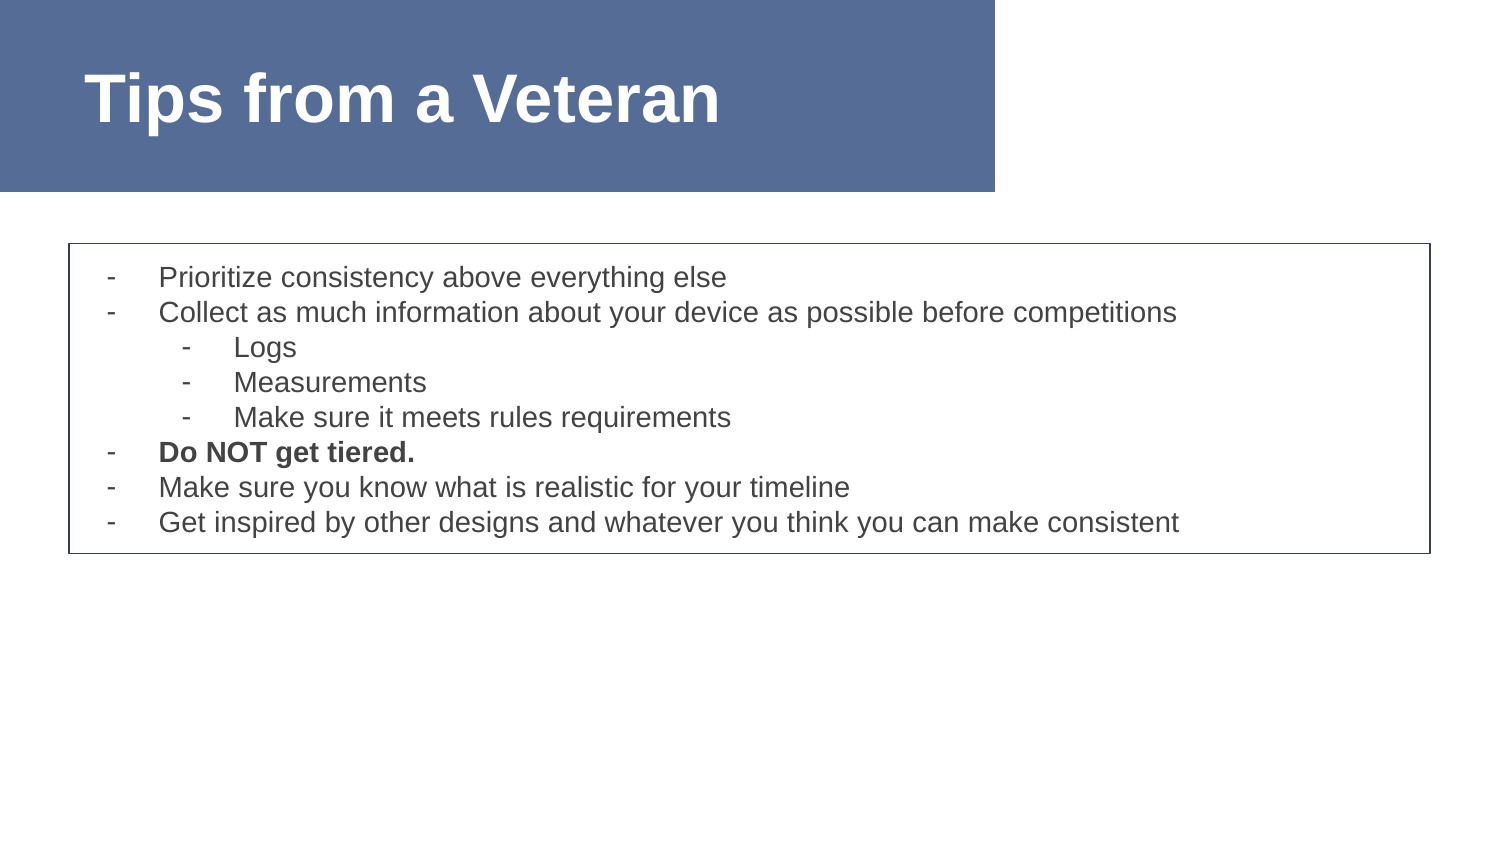

Tips from a Veteran
Prioritize consistency above everything else
Collect as much information about your device as possible before competitions
Logs
Measurements
Make sure it meets rules requirements
Do NOT get tiered.
Make sure you know what is realistic for your timeline
Get inspired by other designs and whatever you think you can make consistent